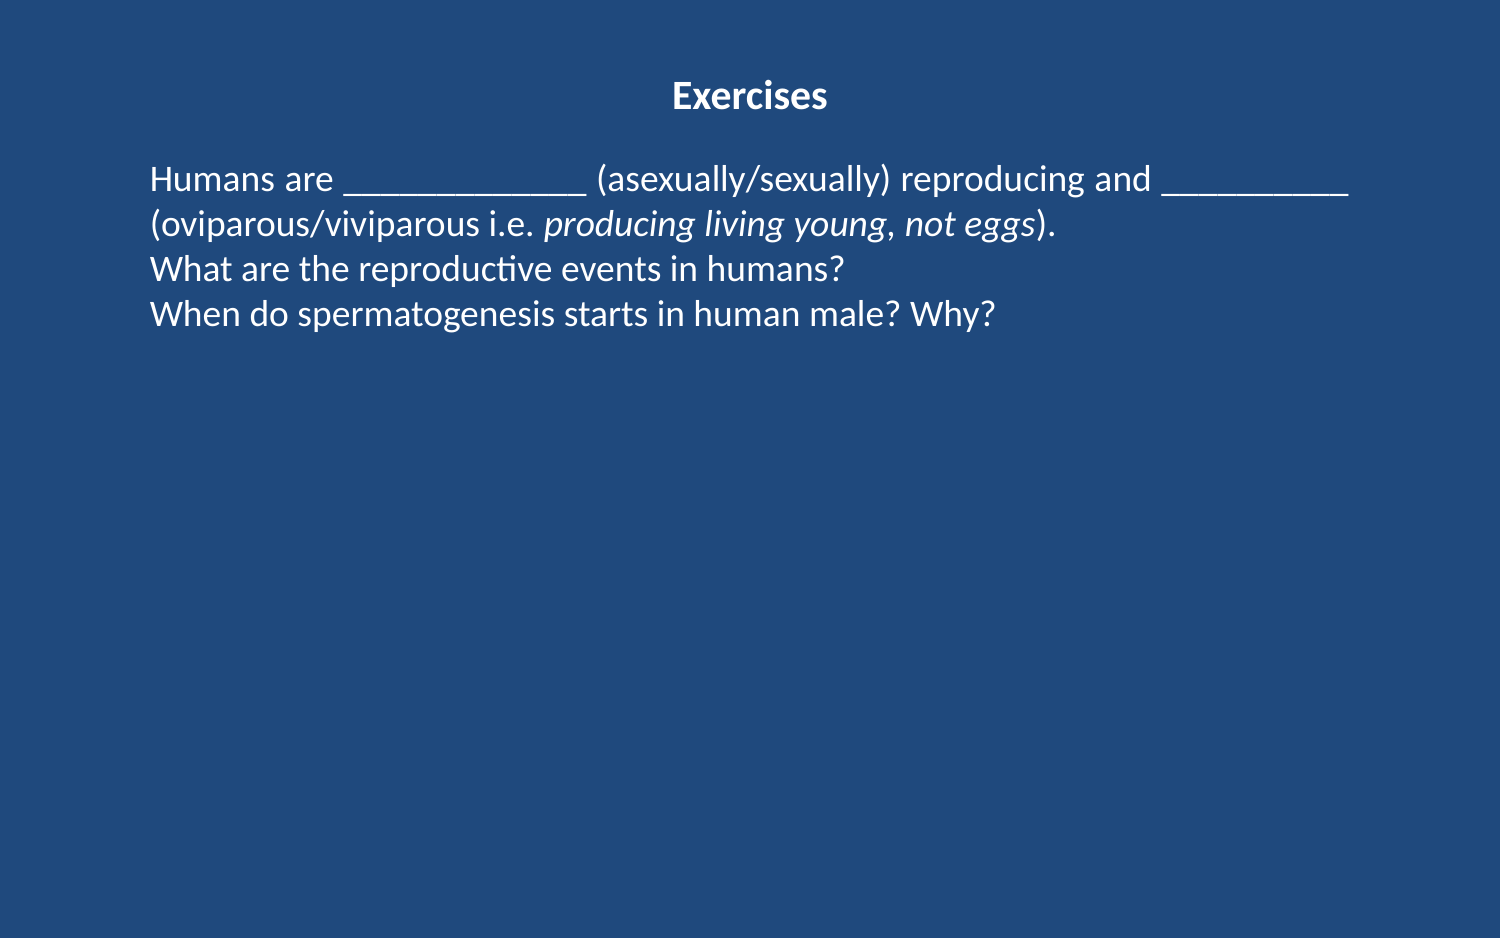

# Exercises
Humans are _____________ (asexually/sexually) reproducing and __________ (oviparous/viviparous i.e. producing living young, not eggs).
What are the reproductive events in humans?
When do spermatogenesis starts in human male? Why?